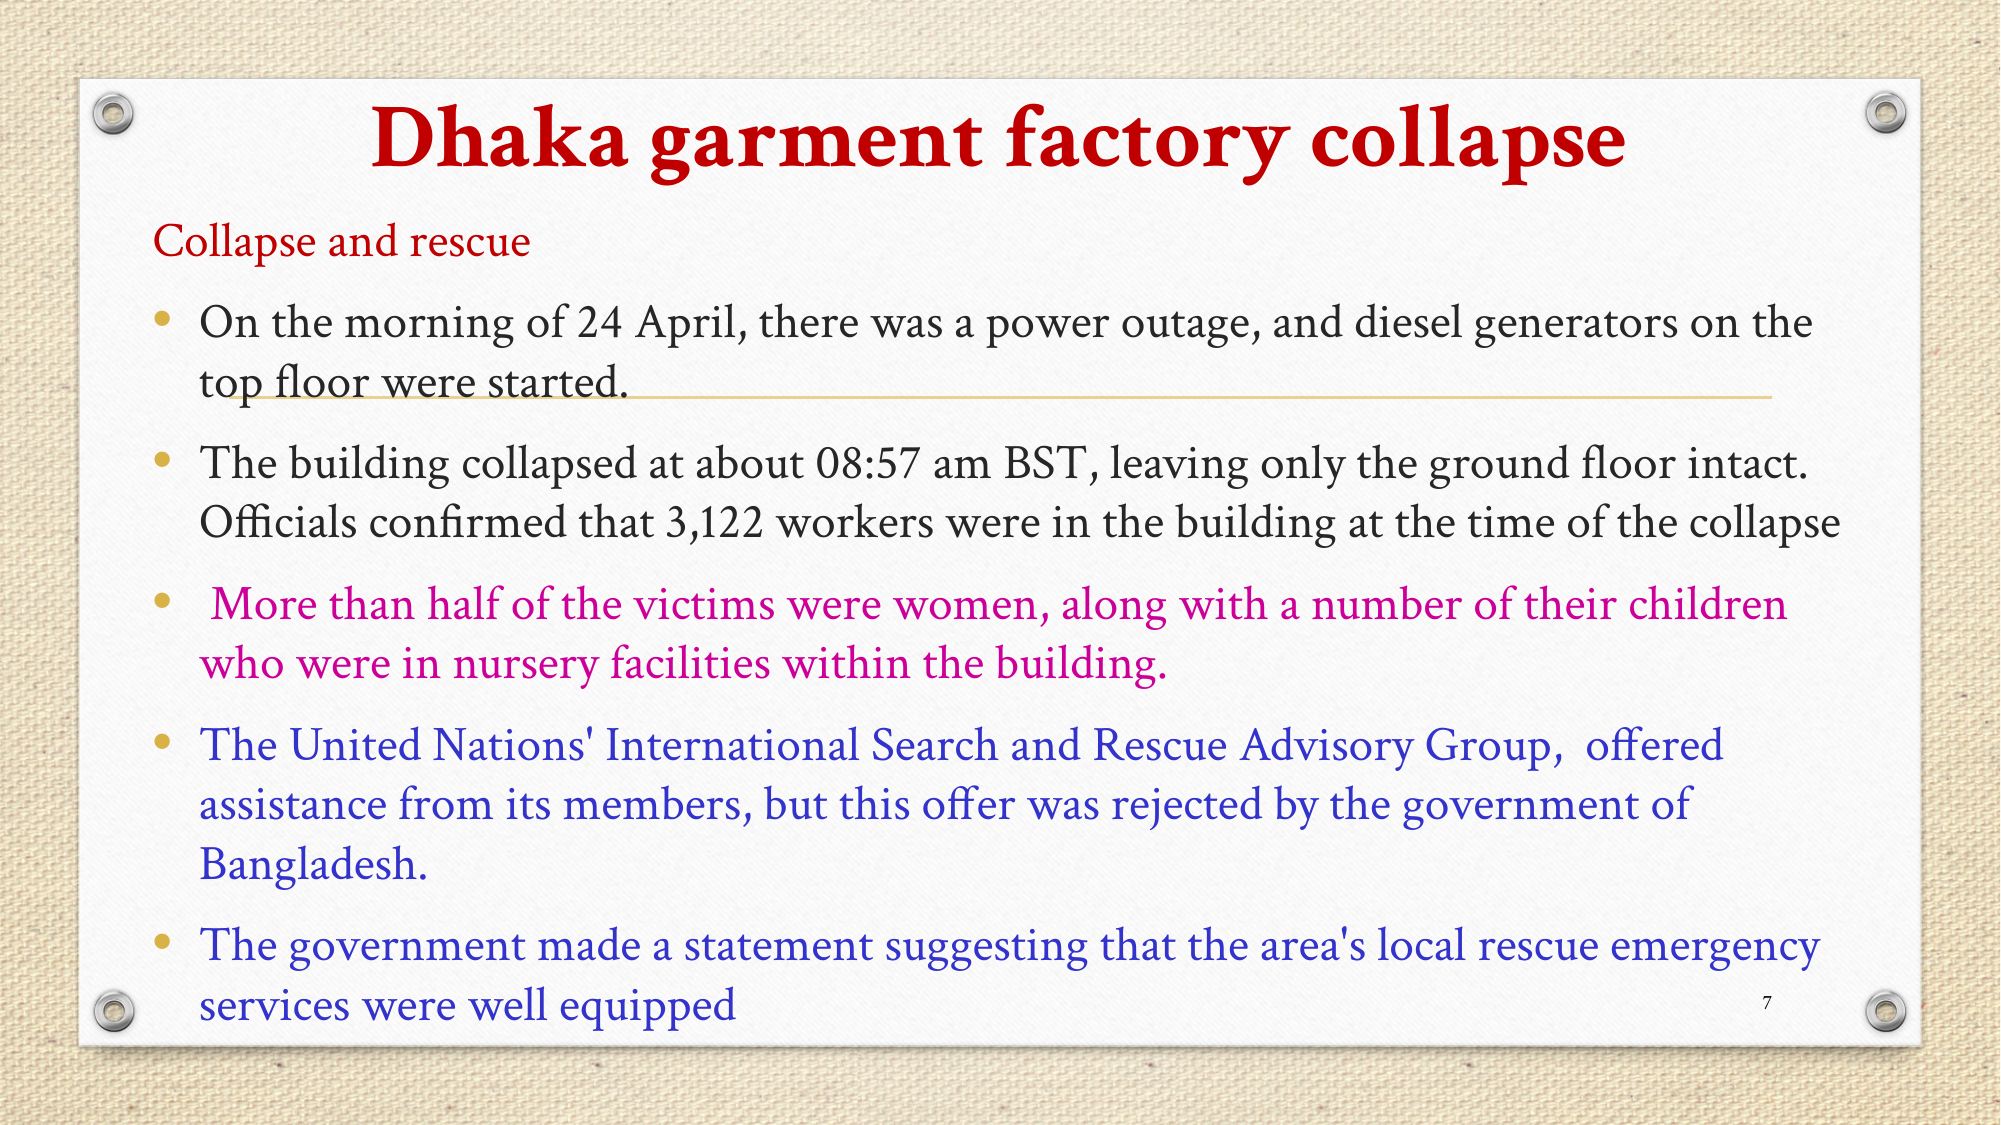

# Dhaka garment factory collapse
Collapse and rescue
On the morning of 24 April, there was a power outage, and diesel generators on the top floor were started.
The building collapsed at about 08:57 am BST, leaving only the ground floor intact. Officials confirmed that 3,122 workers were in the building at the time of the collapse
 More than half of the victims were women, along with a number of their children who were in nursery facilities within the building.
The United Nations' International Search and Rescue Advisory Group,  offered assistance from its members, but this offer was rejected by the government of Bangladesh.
The government made a statement suggesting that the area's local rescue emergency services were well equipped
7